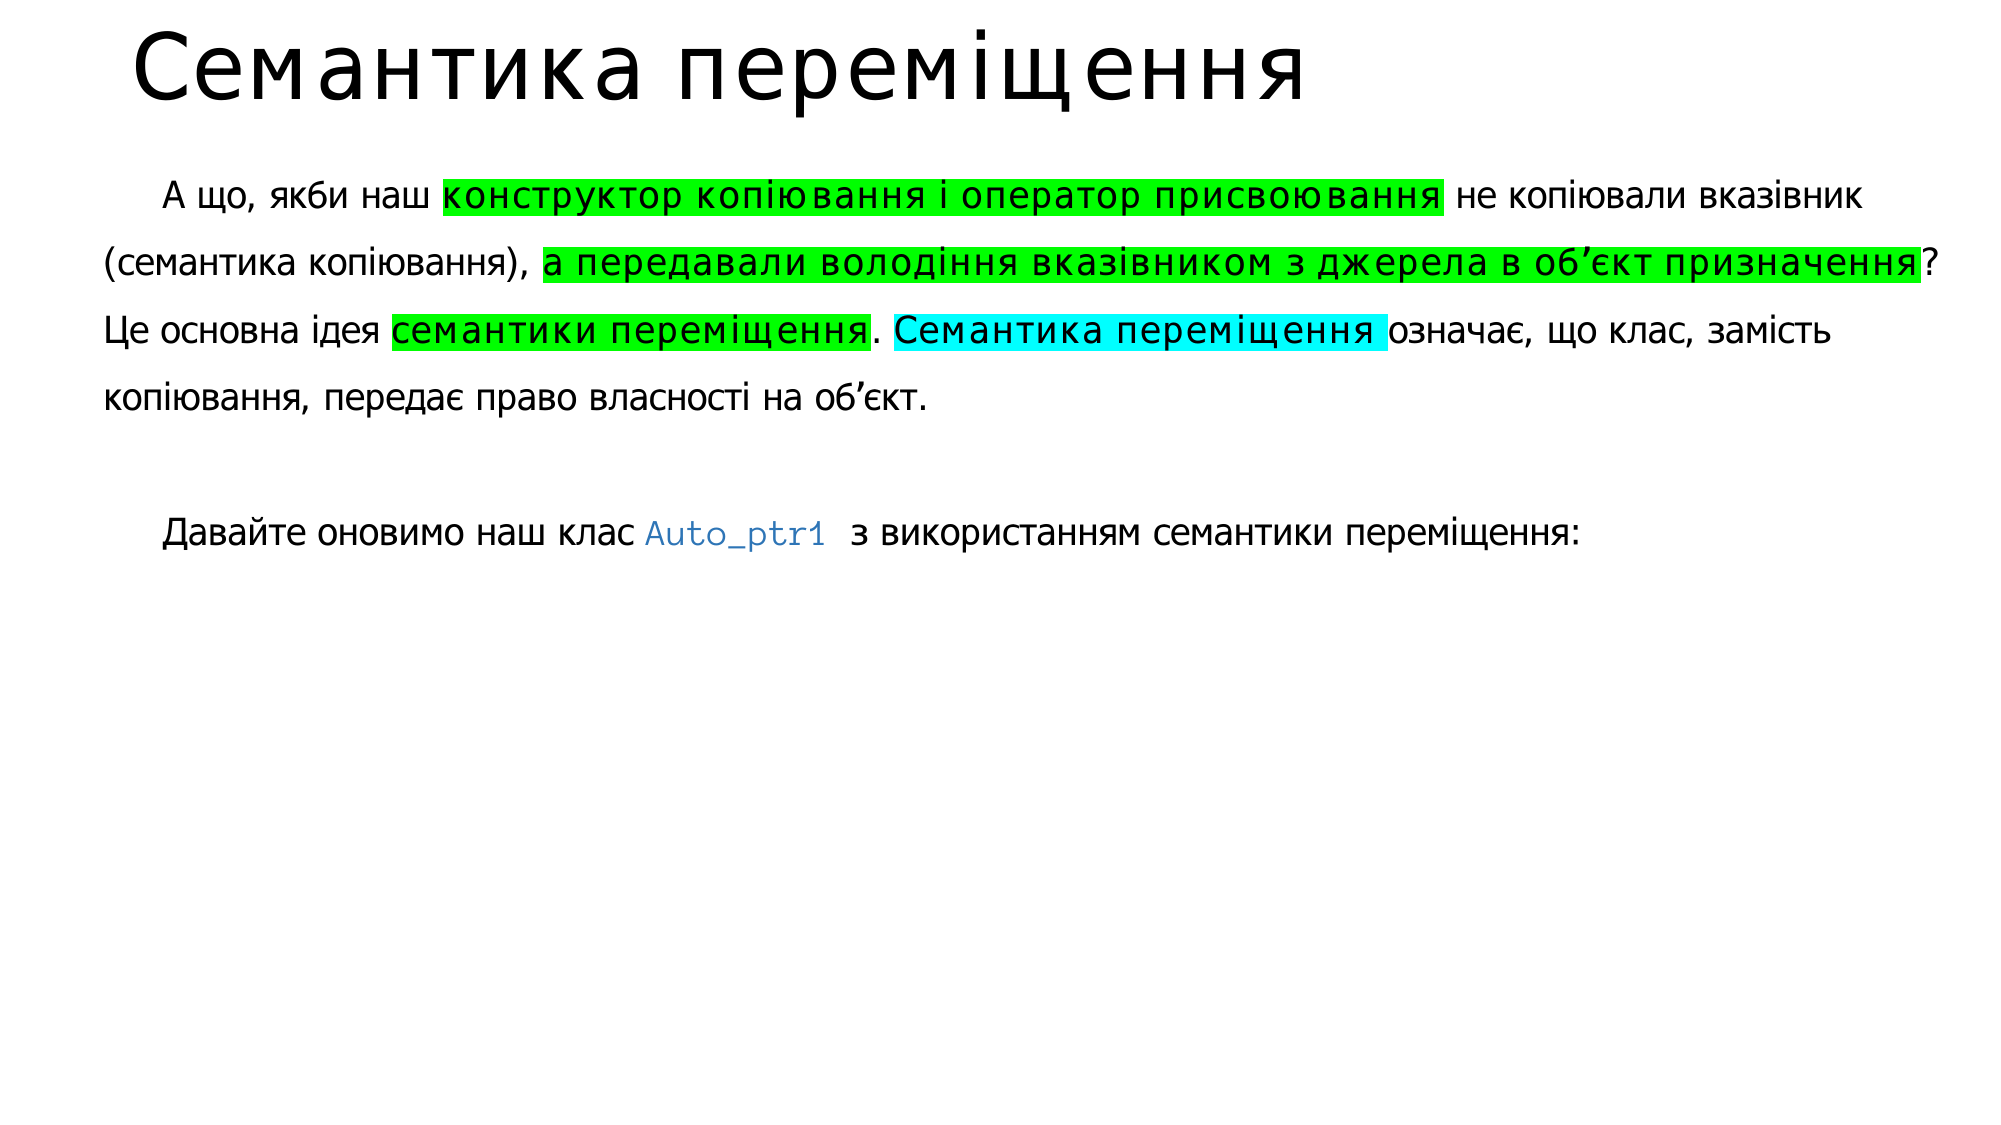

# Семантика переміщення
А що, якби наш конструктор копіювання і оператор присвоювання не копіювали вказівник (семантика копіювання), а передавали володіння вказівником з джерела в об’єкт призначення? Це основна ідея семантики переміщення. Семантика переміщення означає, що клас, замість копіювання, передає право власності на об’єкт.

Давайте оновимо наш клас Auto_ptr1 з використанням семантики переміщення: